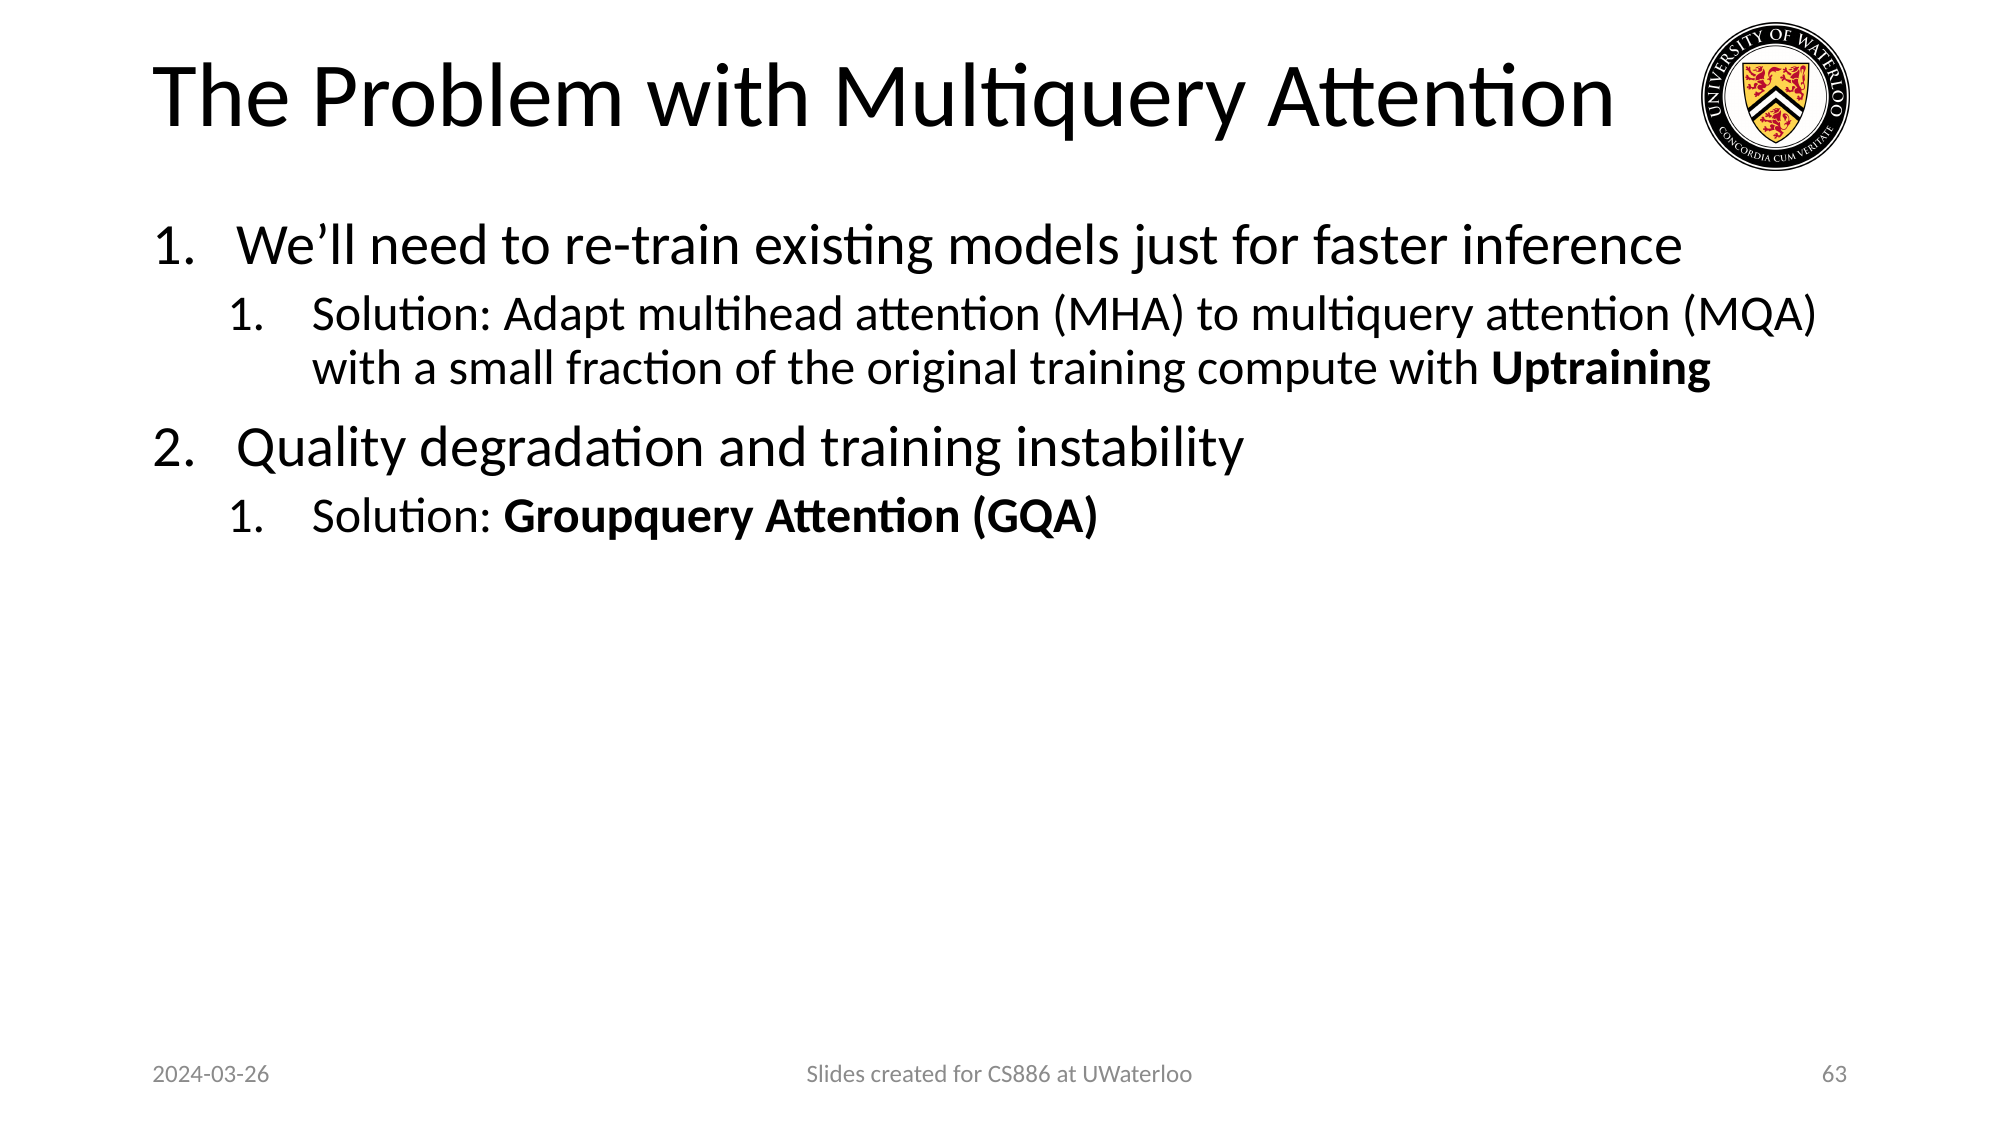

# The Problem with Multiquery Attention
We’ll need to re-train existing models just for faster inference
Solution: Adapt multihead attention (MHA) to multiquery attention (MQA) with a small fraction of the original training compute with Uptraining
Quality degradation and training instability
Solution: Groupquery Attention (GQA)
2024-03-26
Slides created for CS886 at UWaterloo
63